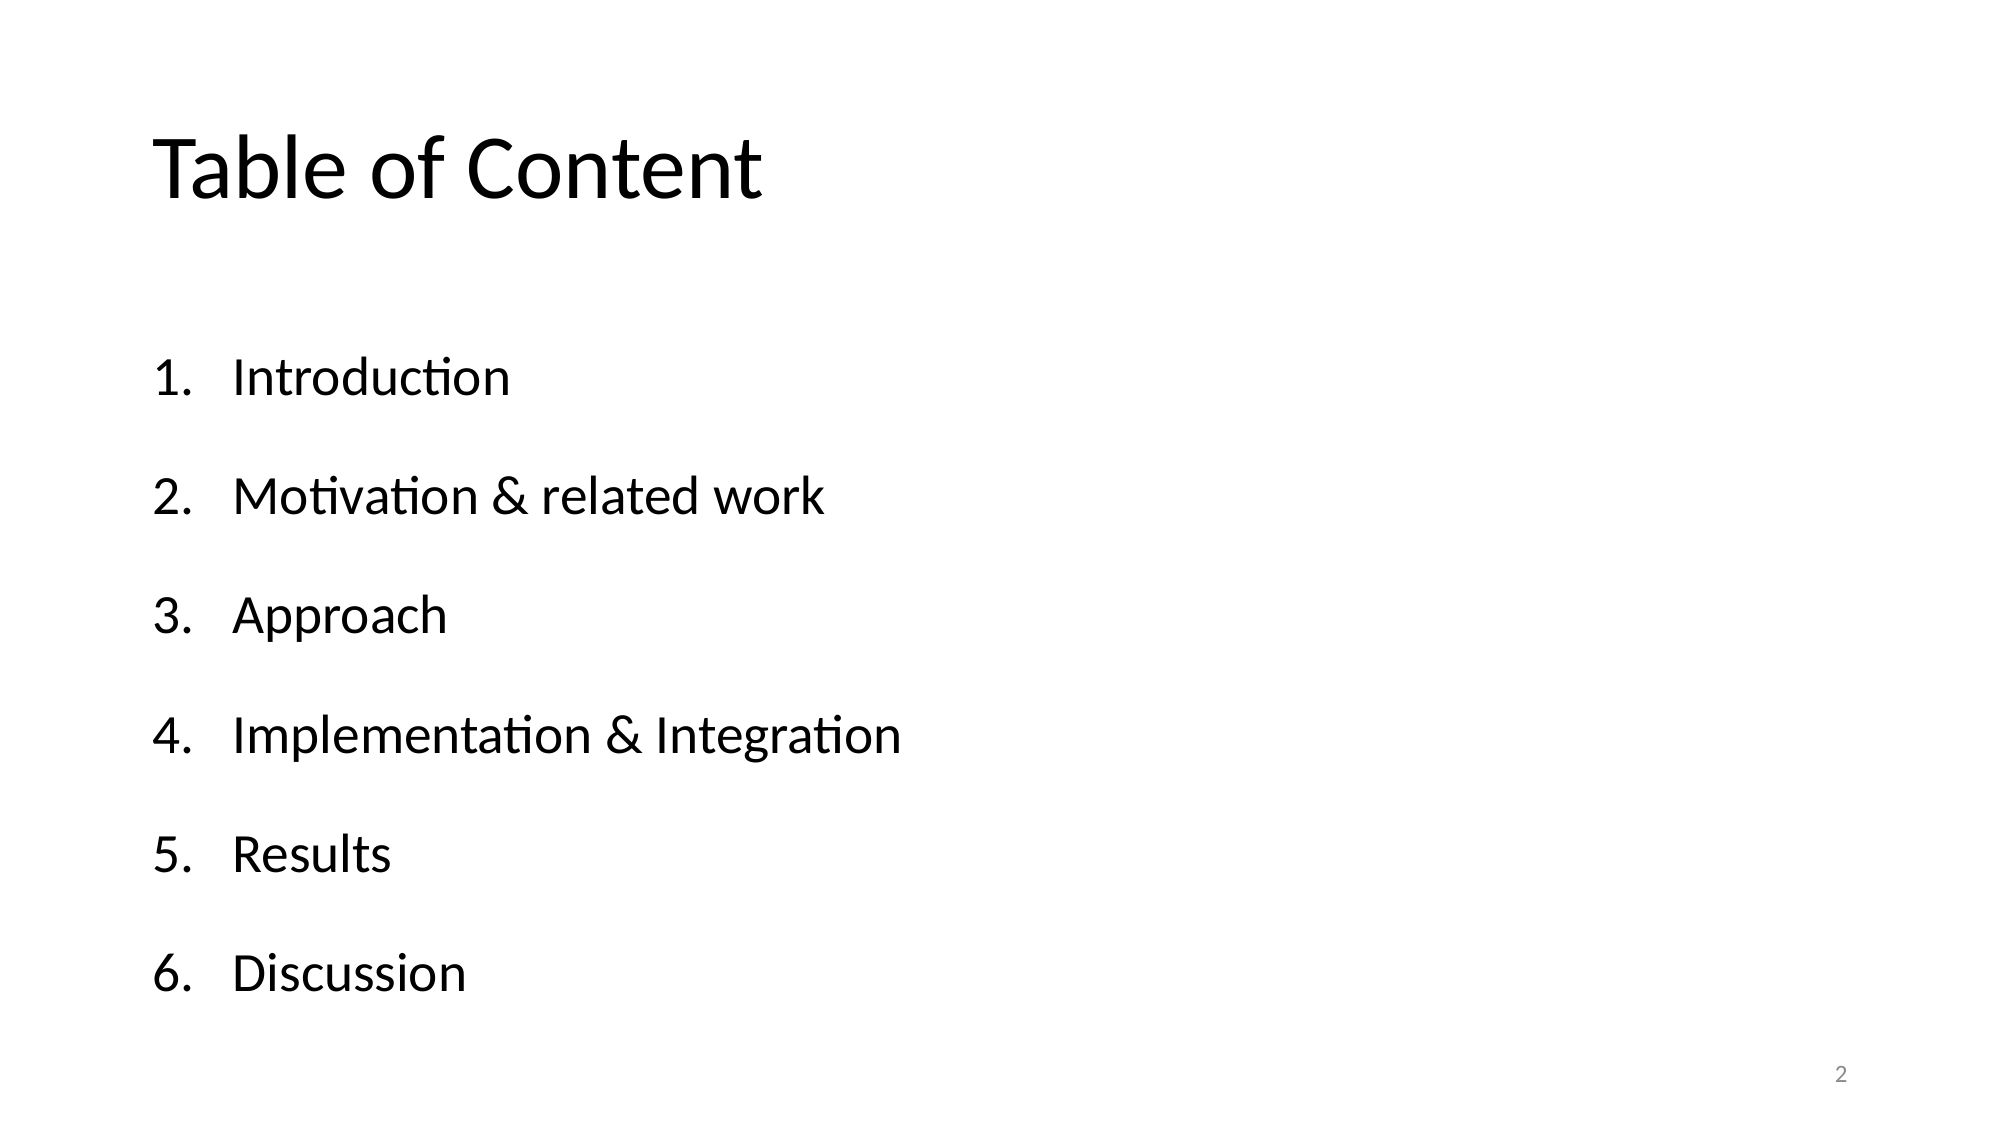

# Table of Content
Introduction
Motivation & related work
Approach
Implementation & Integration
Results
Discussion
2